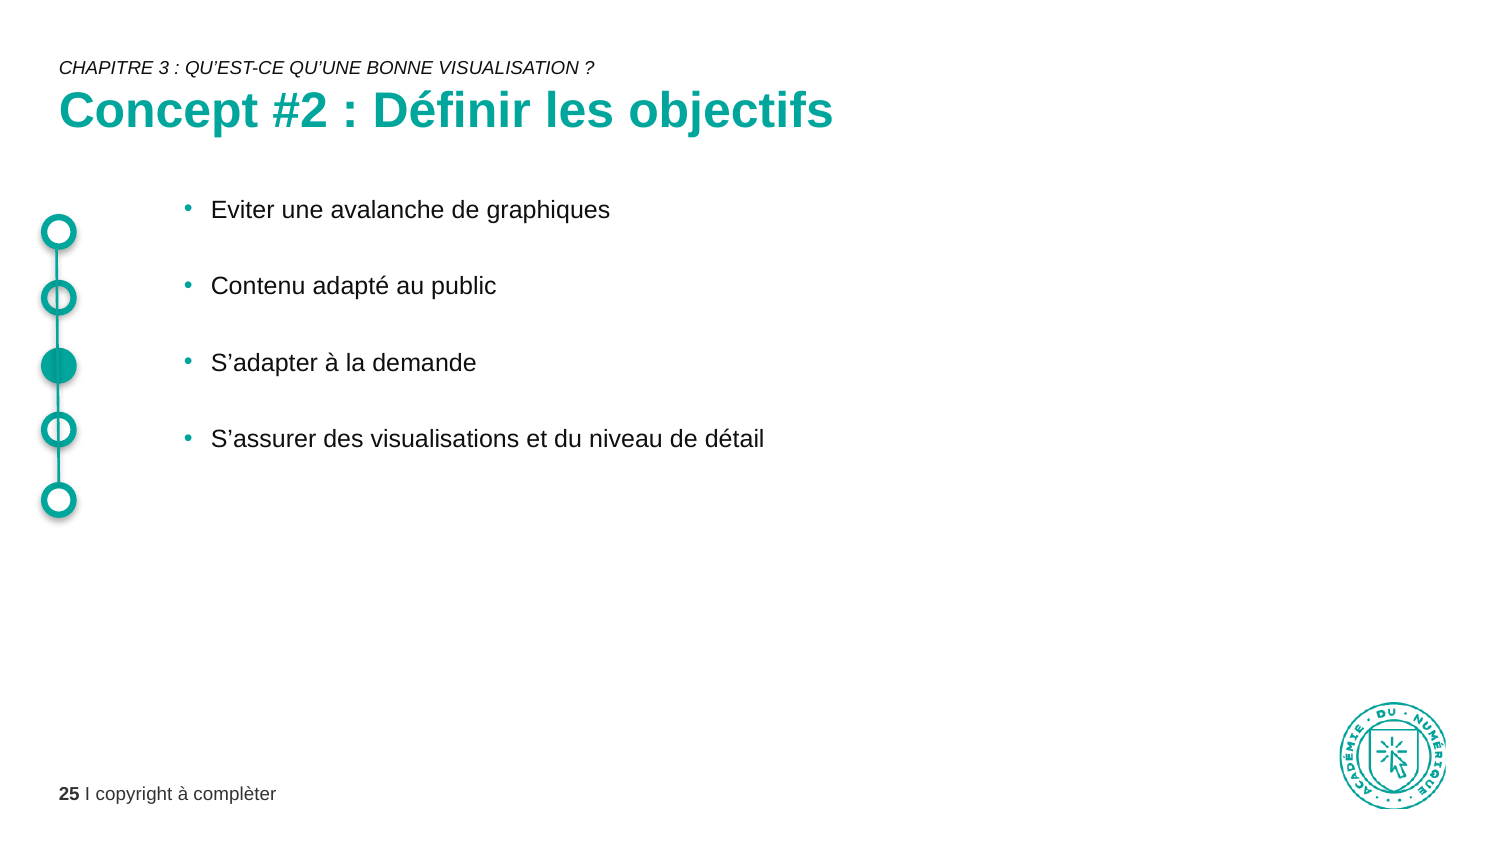

CHAPITRE 3 : QU’EST-CE QU’UNE BONNE VISUALISATION ?
Concept #2 : Définir les objectifs
Eviter une avalanche de graphiques

Contenu adapté au public

S’adapter à la demande

S’assurer des visualisations et du niveau de détail